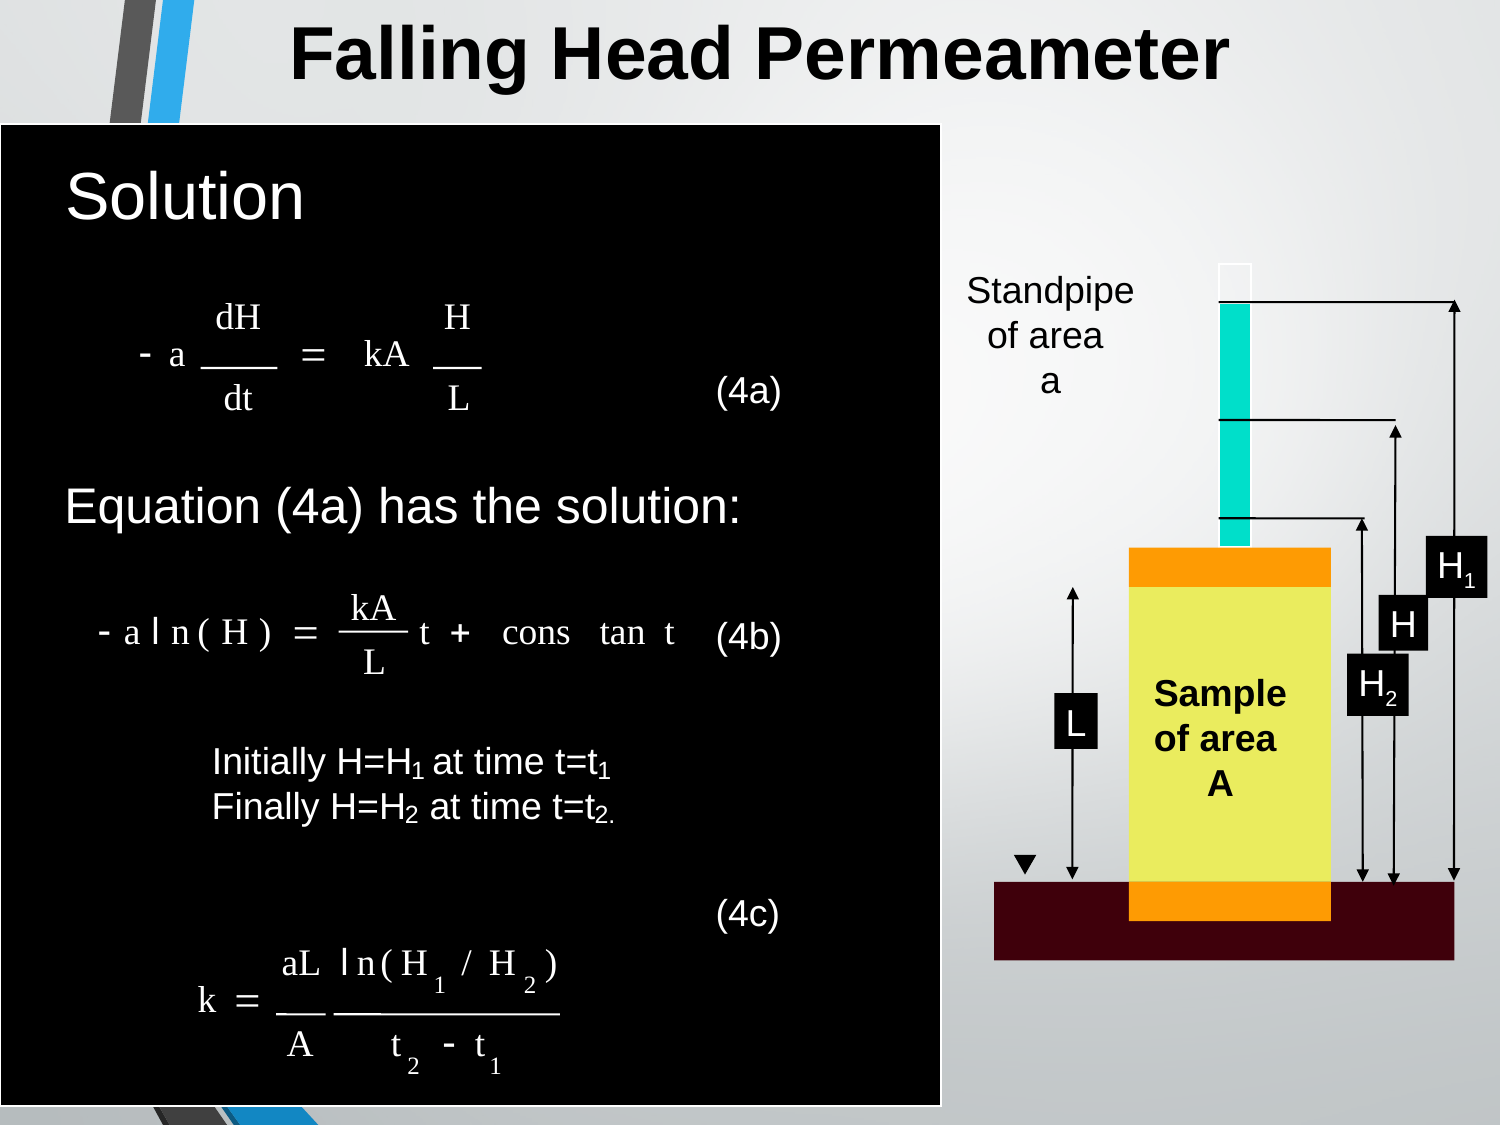

Falling Head Permeameter

Solution
Standpipe
of area
a

H1

H
H2
 Sample
of area
A
L

dH
H
−
a
=
kA
dt
L

(4
a)
Equation (4a) has the solution:
kA
−
a
l
n
(
H
)
=
t
+
cons
tan
t
L

(4
b)
Initially H=H
at time t=t
1
1
Finally H=H
 at time t=t
2
2.
(4
c)
aL
l
n
(
H
/
H
)
1
2
k
=
A
t
−
t

2
1